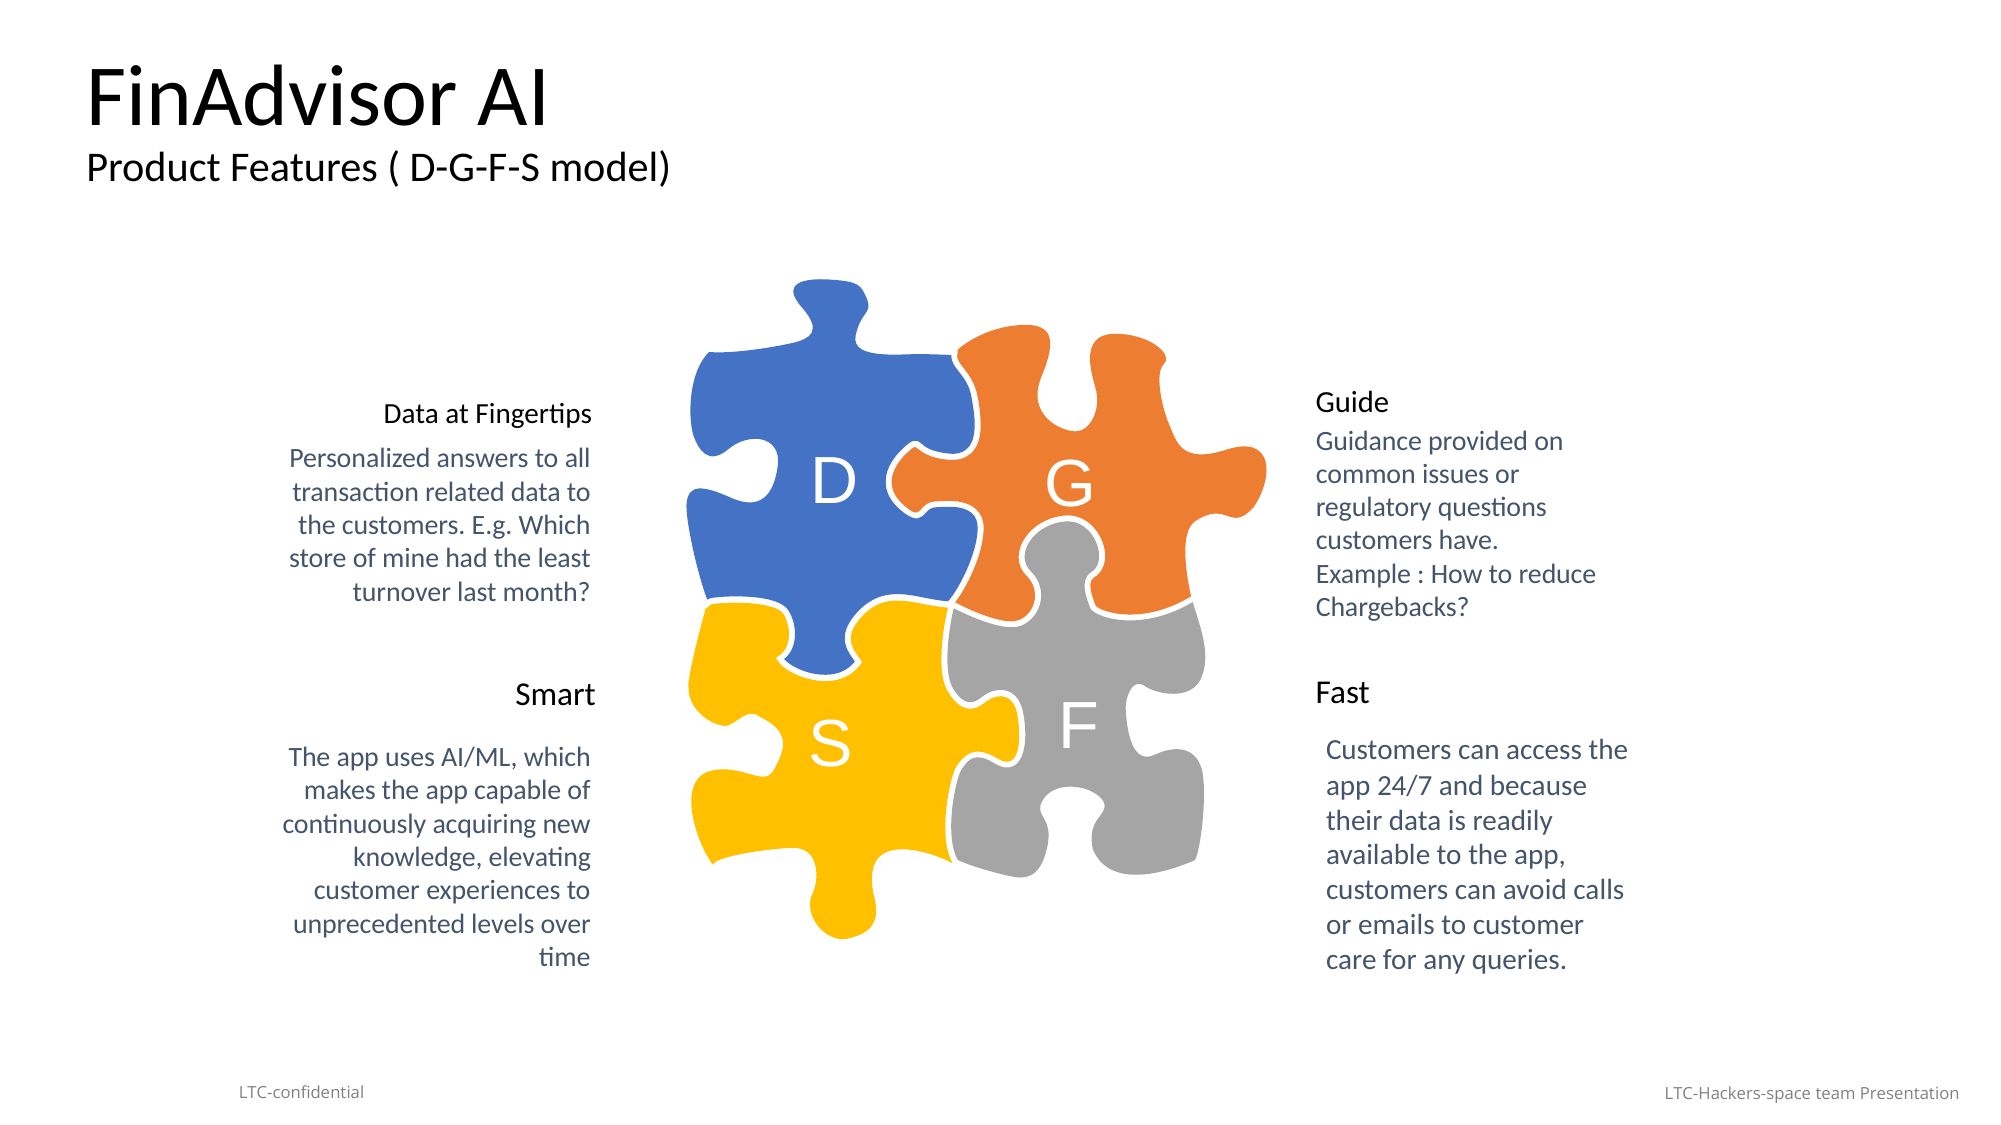

# FinAdvisor AI Product Features ( D-G-F-S model)

Guide
Data at Fingertips
Guidance provided on common issues or regulatory questions customers have.
Example : How to reduce Chargebacks?
Personalized answers to all transaction related data to the customers. E.g. Which store of mine had the least turnover last month?
D
G

Fast
Smart
F
S
Customers can access the app 24/7 and because their data is readily available to the app, customers can avoid calls or emails to customer care for any queries.
The app uses AI/ML, which makes the app capable of continuously acquiring new knowledge, elevating customer experiences to unprecedented levels over time
LTC-Hackers-space team Presentation
LTC-confidential